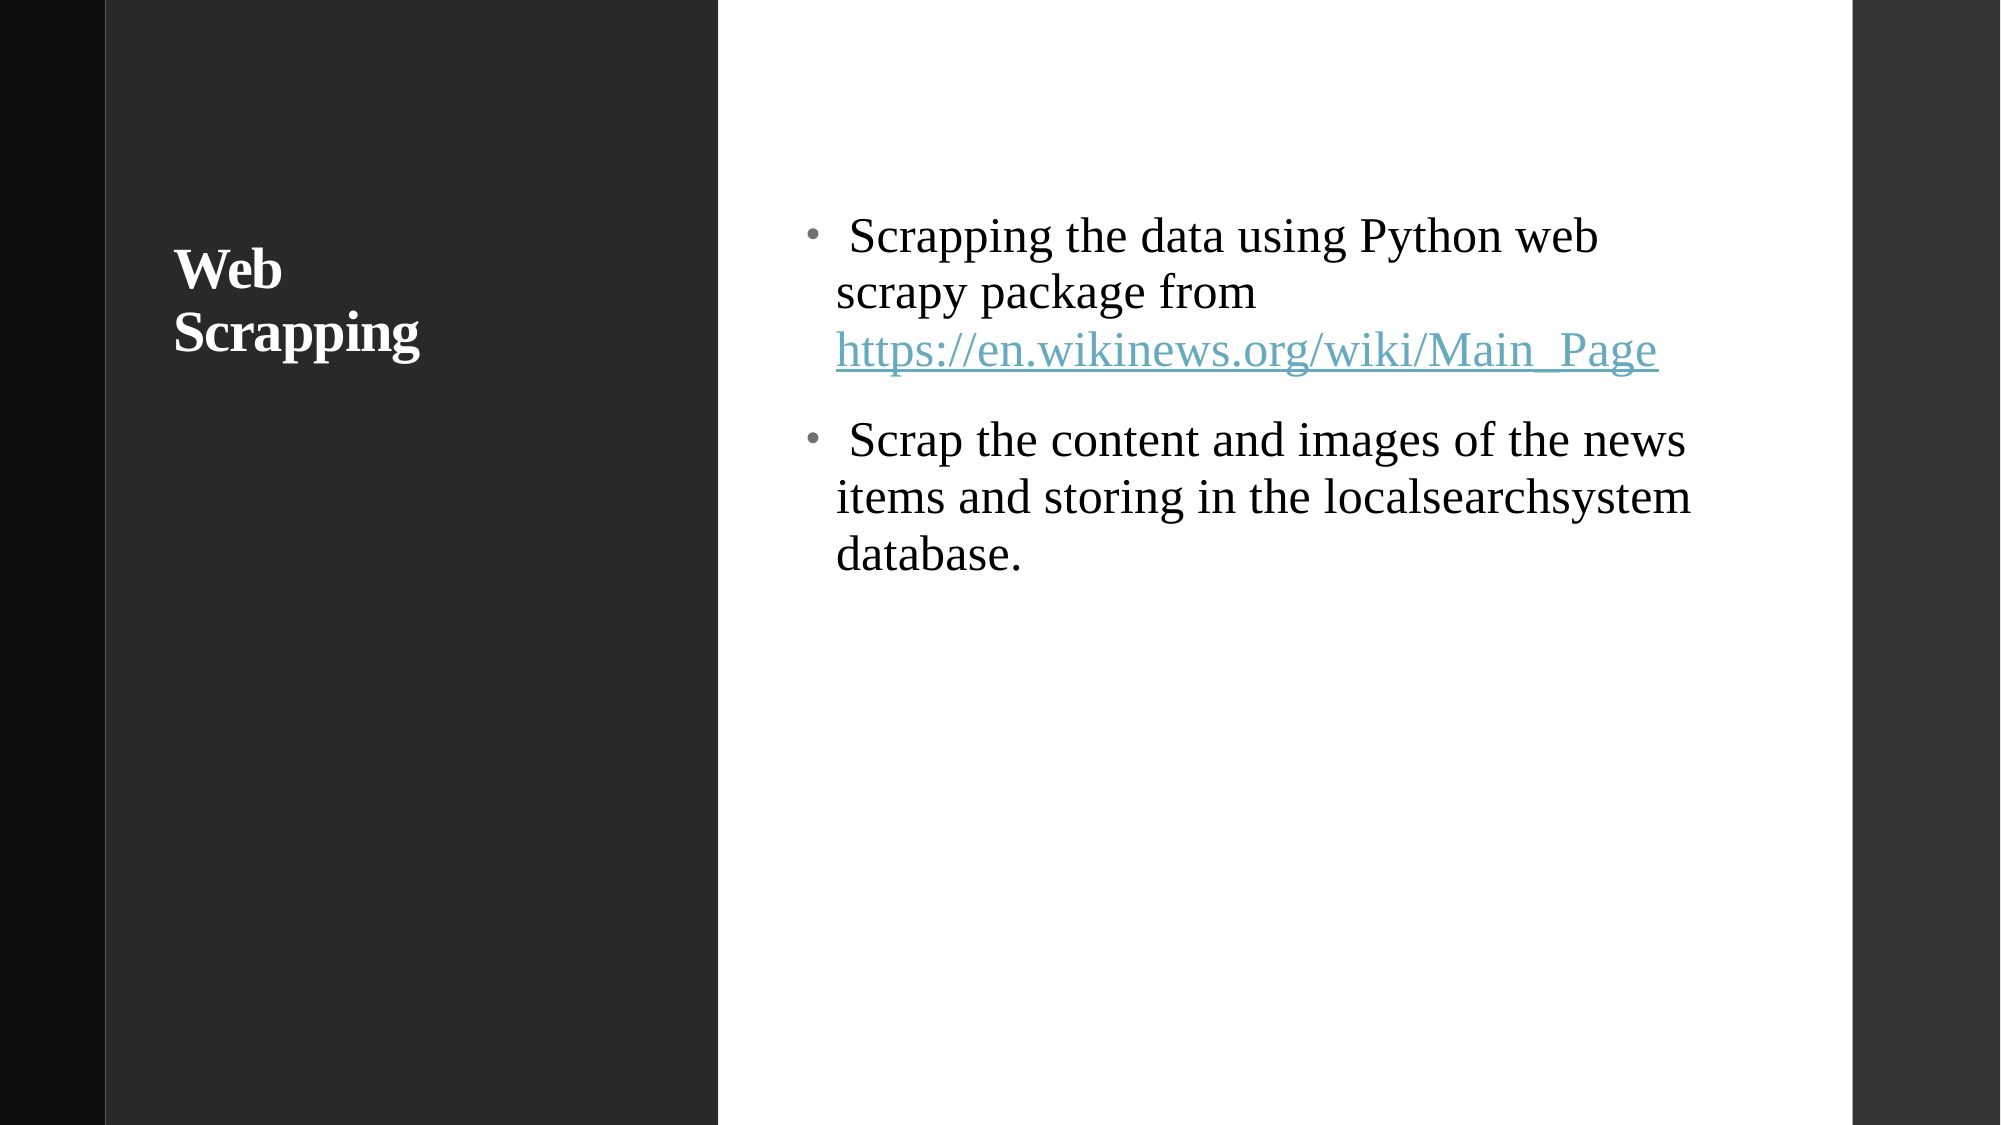

# Web Scrapping

 Scrapping the data using Python web scrapy package from https://en.wikinews.org/wiki/Main_Page
 Scrap the content and images of the news items and storing in the localsearchsystem database.